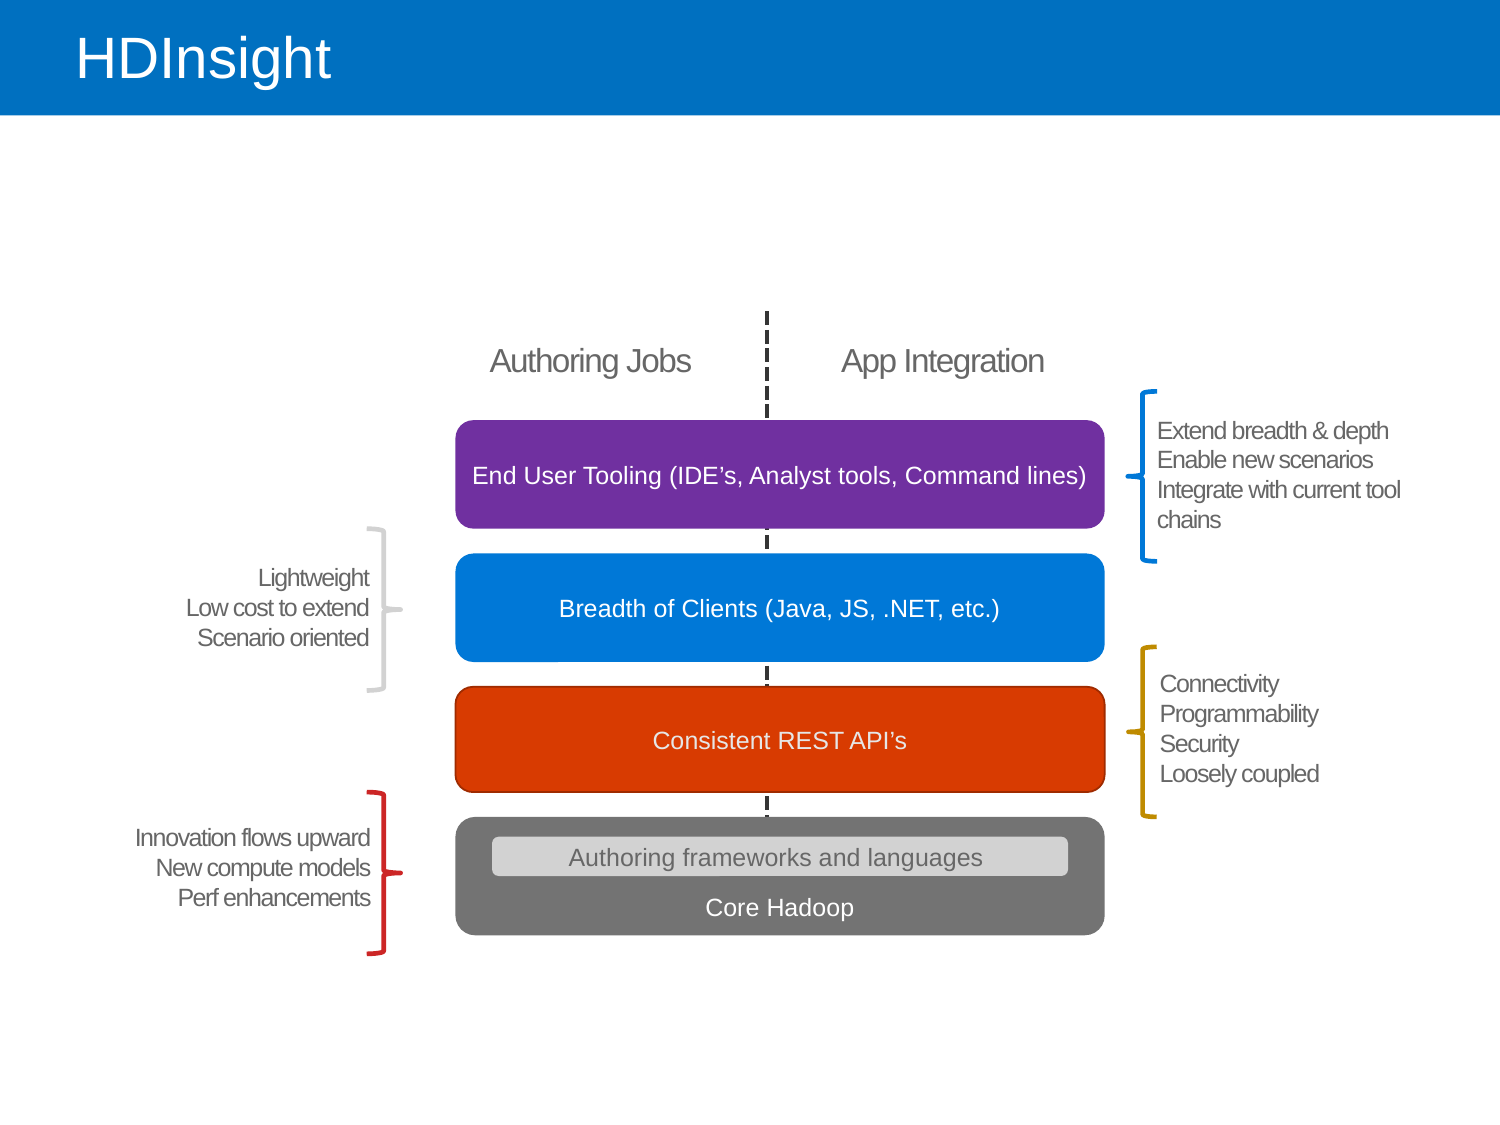

# HDInsight
Authoring Jobs
App Integration

Extend breadth & depth
Enable new scenarios
Integrate with current tool chains

End User Tooling (IDE’s, Analyst tools, Command lines)

Lightweight
Low cost to extend
Scenario oriented

Breadth of Clients (Java, JS, .NET, etc.)

Connectivity
Programmability
Security
Loosely coupled
Consistent REST API’s

Innovation flows upward
New compute models
Perf enhancements

Core Hadoop
Authoring frameworks and languages